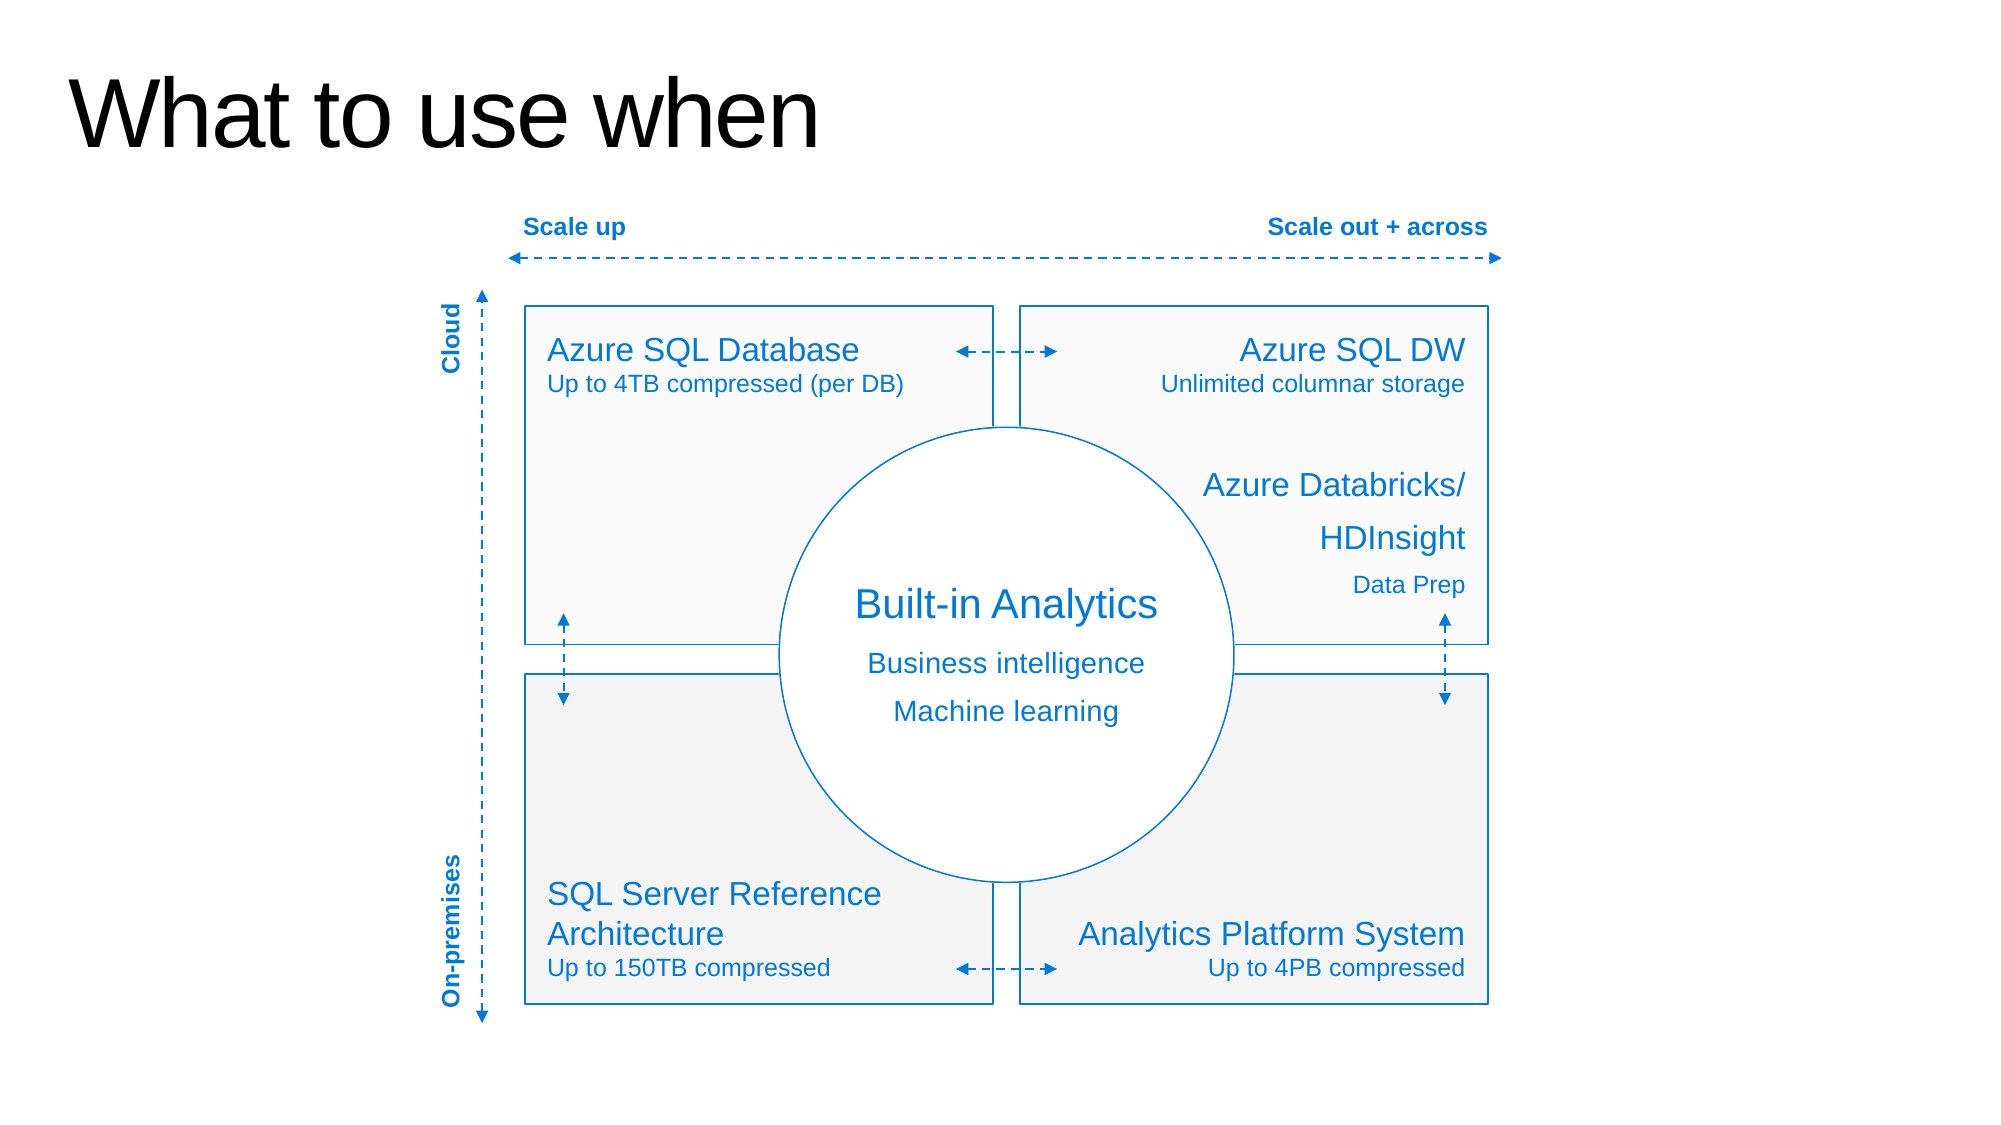

# What to use when
Scale up
Scale out + across
Azure SQL Database
Up to 4TB compressed (per DB)
Azure SQL DW
Unlimited columnar storage

Azure Databricks/
HDInsight
Data Prep
Built-in Analytics
Business intelligence
Machine learning

On-premises
Cloud
SQL Server Reference Architecture
Up to 150TB compressed
Analytics Platform System
Up to 4PB compressed